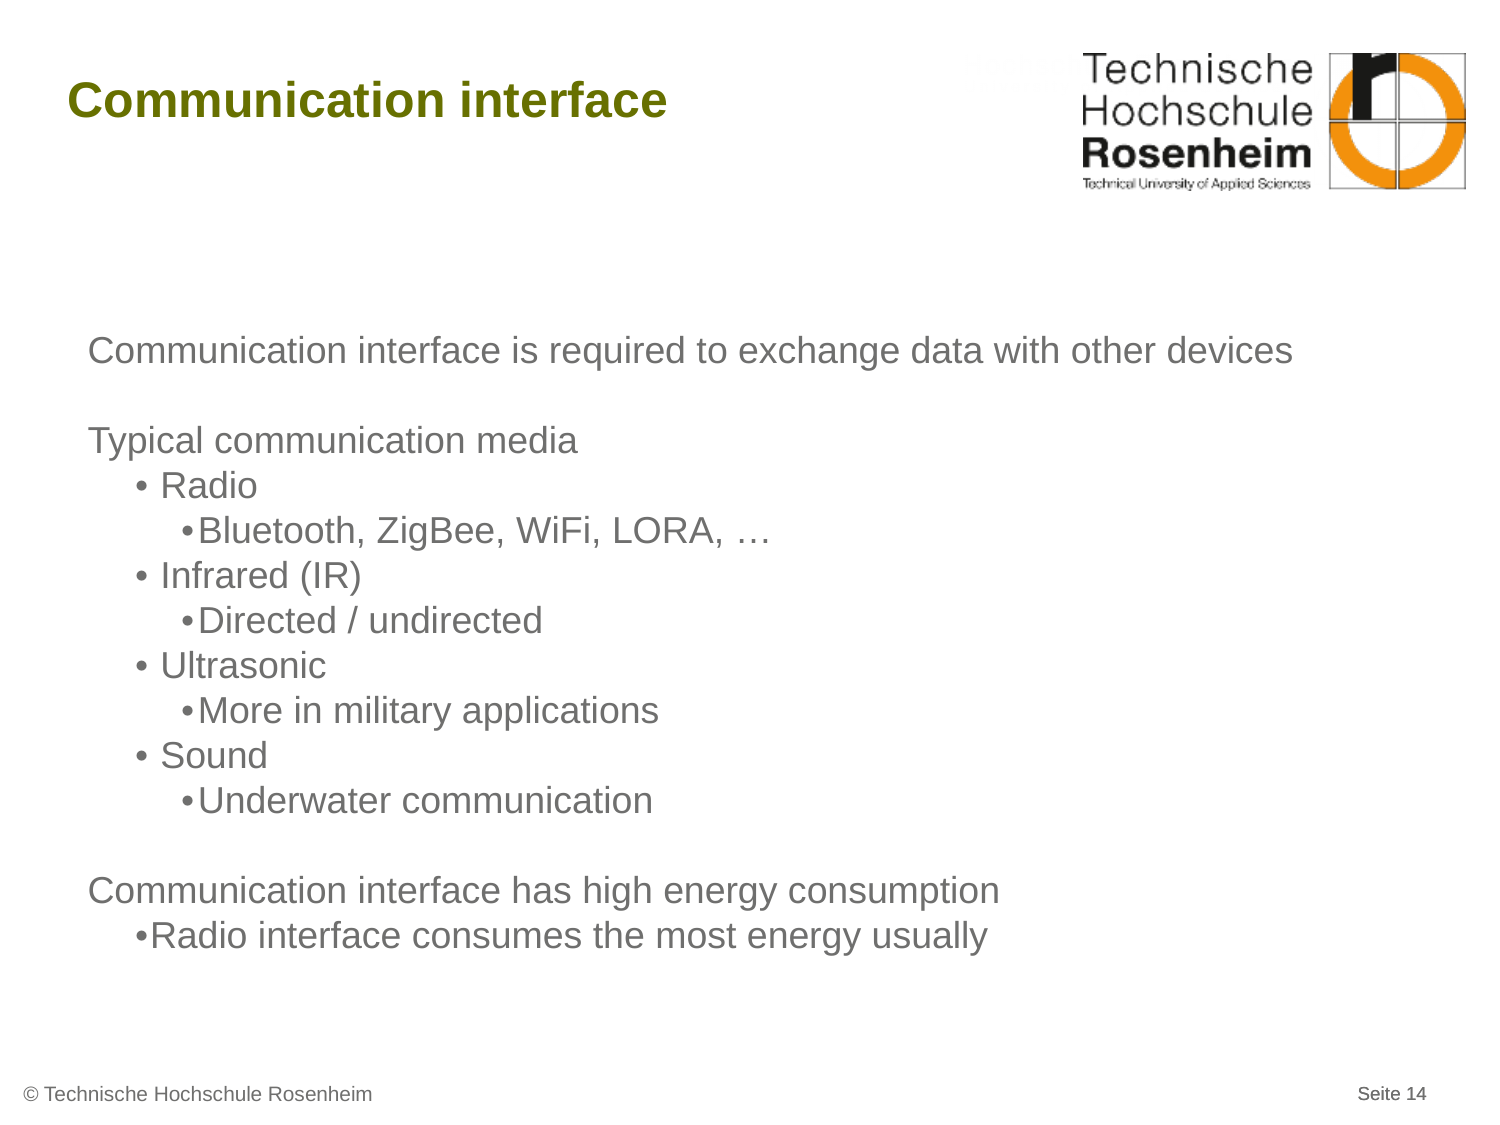

# Communication interface
Communication interface is required to exchange data with other devices

Typical communication media
 Radio
Bluetooth, ZigBee, WiFi, LORA, …
 Infrared (IR)
Directed / undirected
 Ultrasonic
More in military applications
 Sound
Underwater communication

Communication interface has high energy consumption
Radio interface consumes the most energy usually